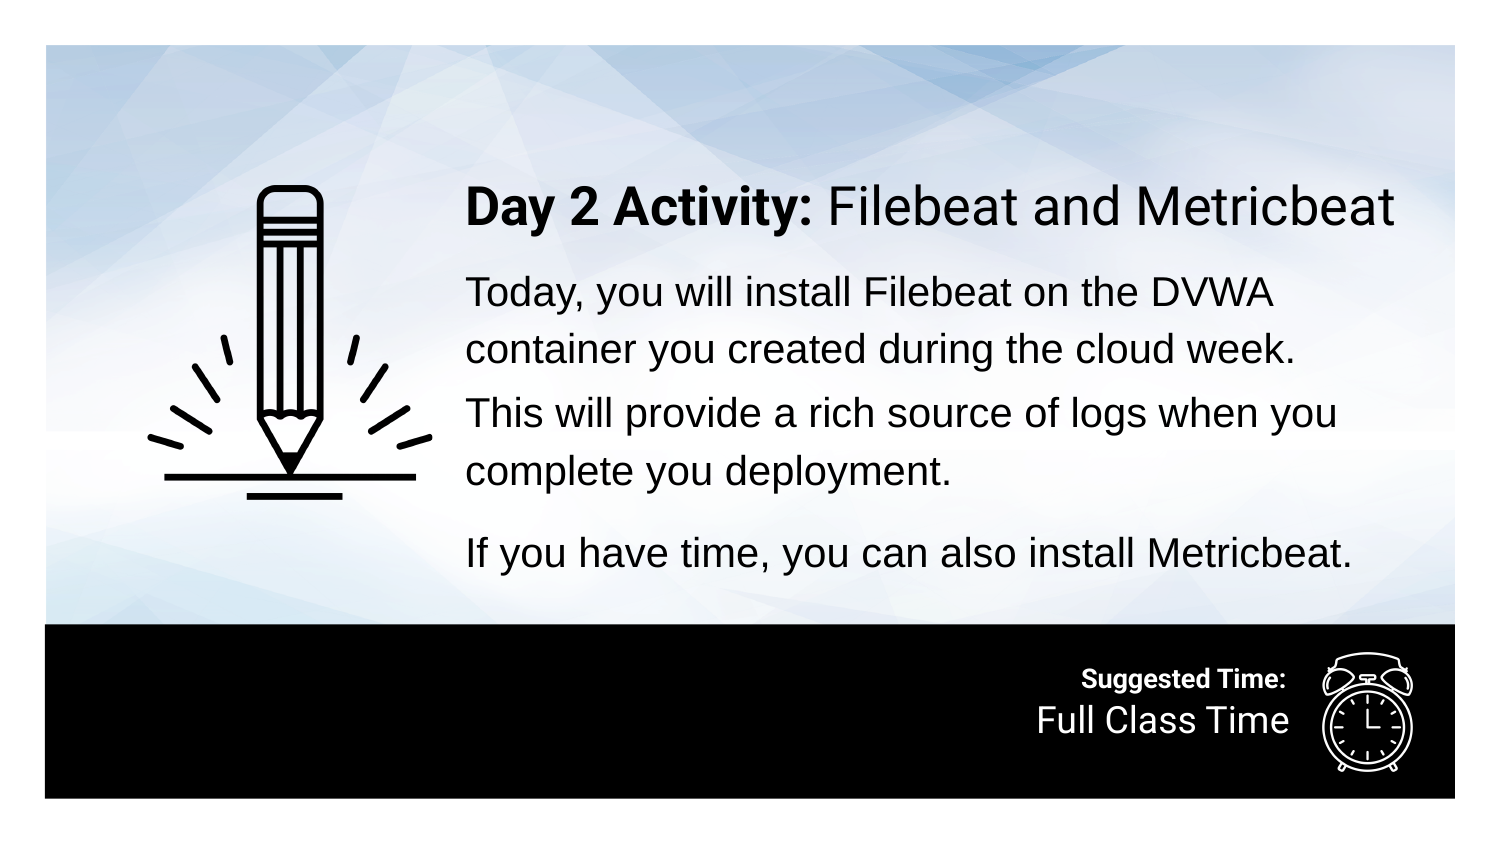

Day 2 Activity: Filebeat and Metricbeat
Today, you will install Filebeat on the DVWA container you created during the cloud week.
This will provide a rich source of logs when you complete you deployment.
If you have time, you can also install Metricbeat.
# Full Class Time